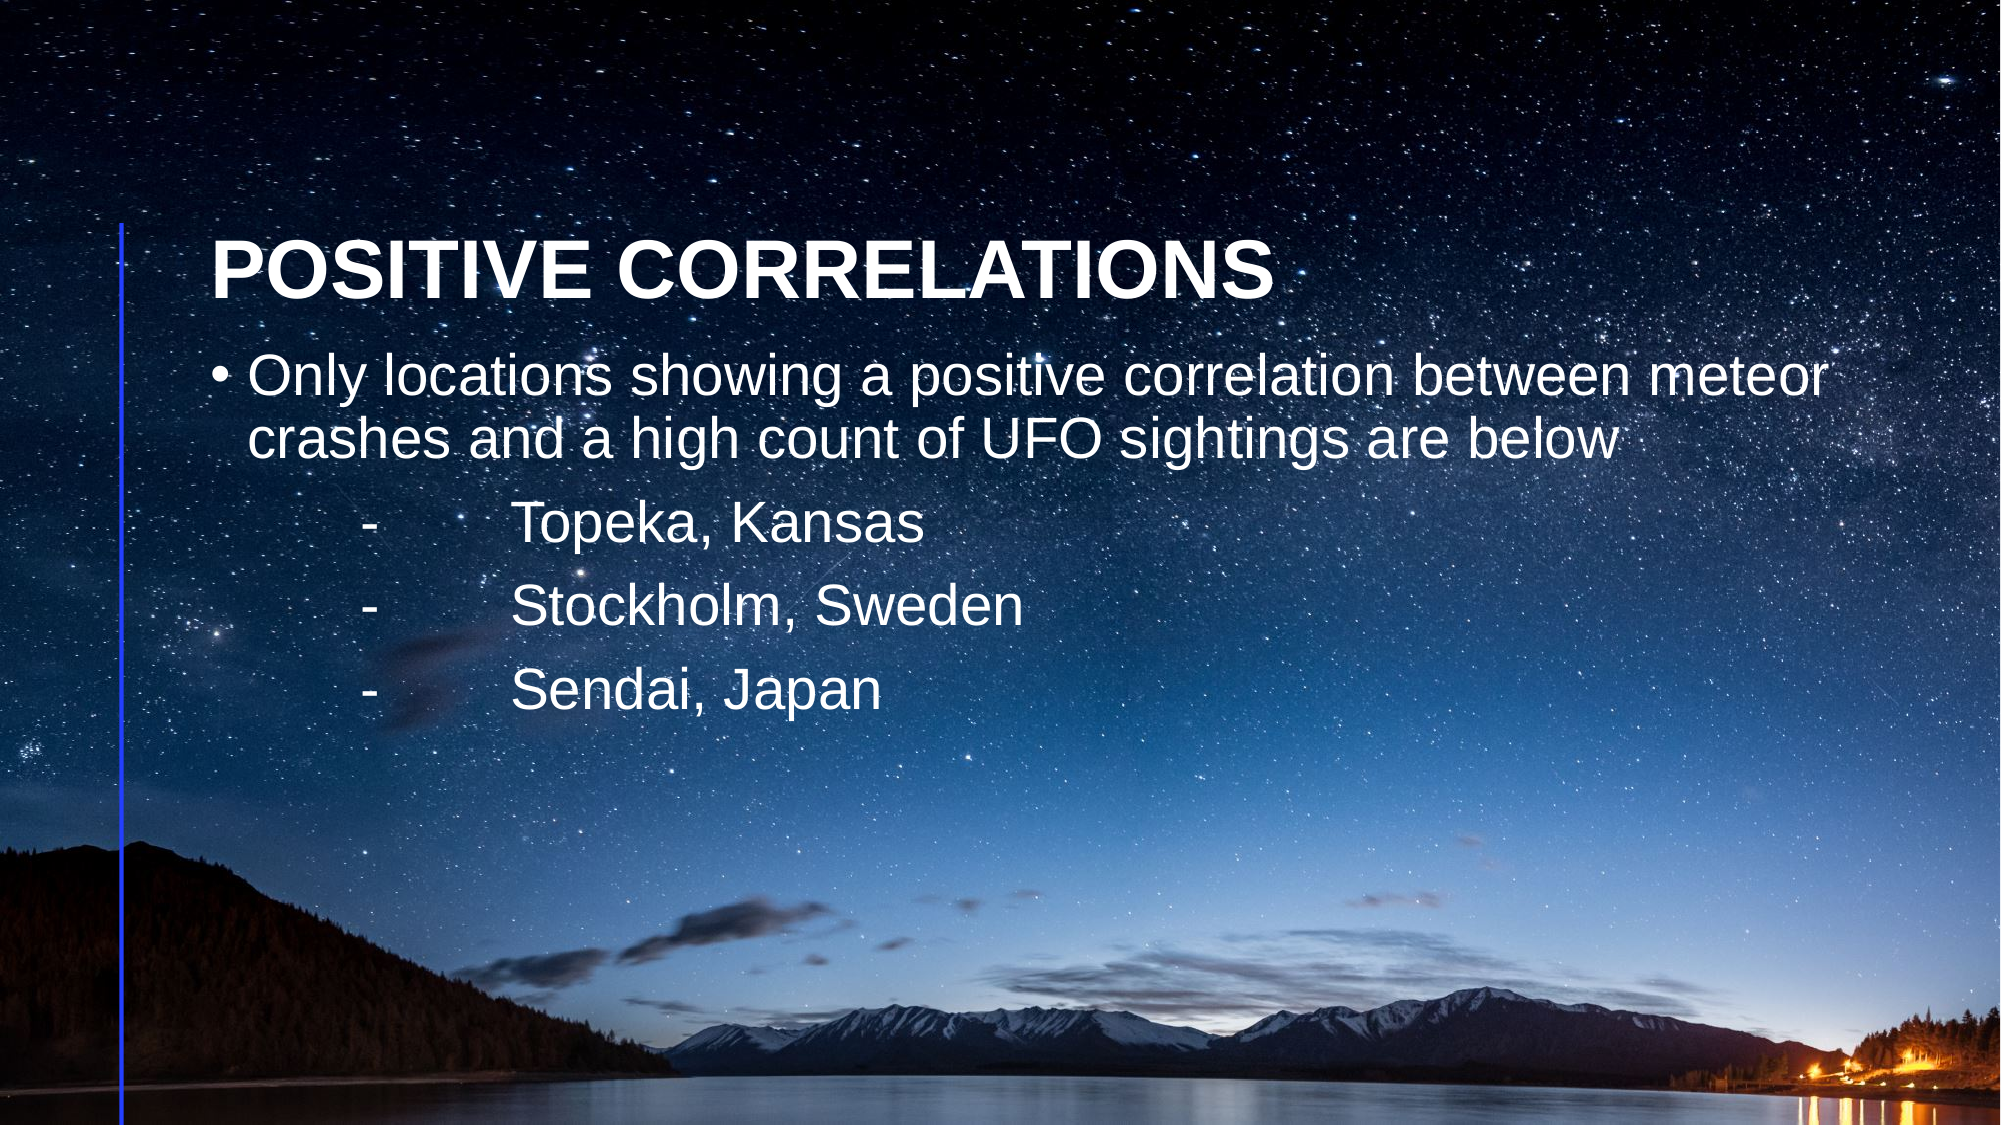

# Positive Correlations
Only locations showing a positive correlation between meteor crashes and a high count of UFO sightings are below
 	-	Topeka, Kansas
	-	Stockholm, Sweden
	-	Sendai, Japan